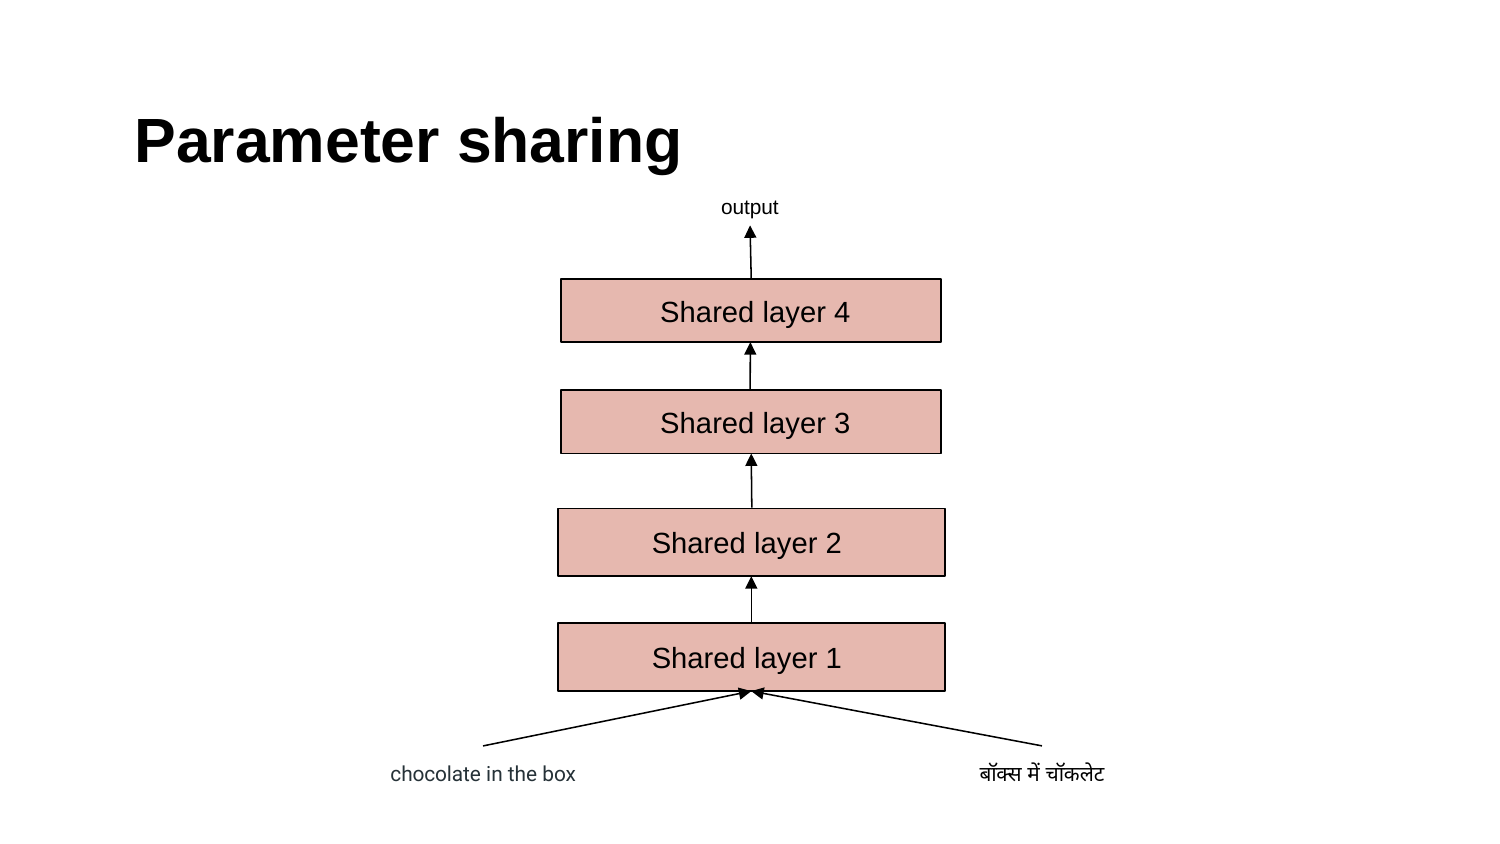

# Parameter sharing
output
 Shared layer 4
 Shared layer 3
Shared layer 2
Shared layer 1
बॉक्स में चॉकलेट
chocolate in the box